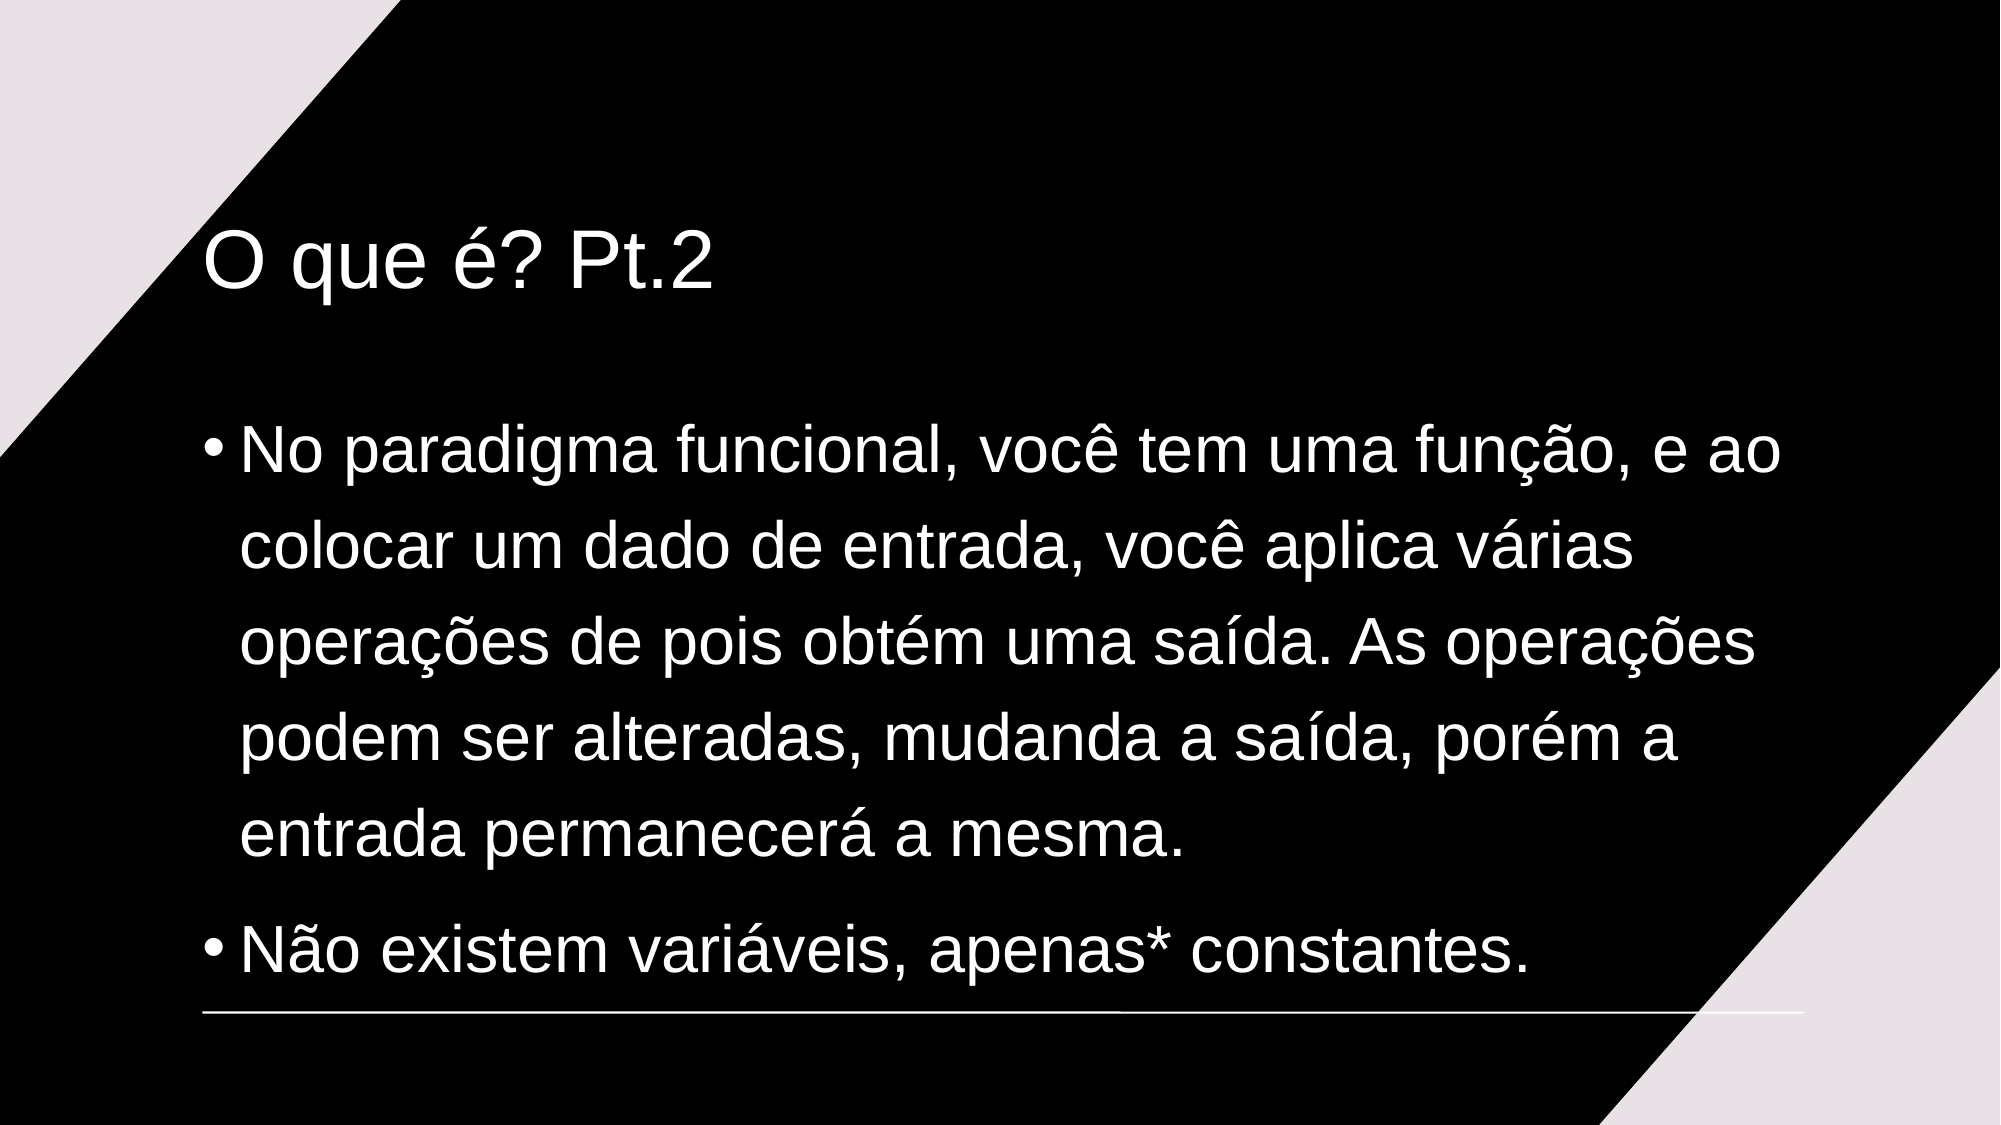

# O que é? Pt.2
No paradigma funcional, você tem uma função, e ao colocar um dado de entrada, você aplica várias operações de pois obtém uma saída. As operações podem ser alteradas, mudanda a saída, porém a entrada permanecerá a mesma.
Não existem variáveis, apenas* constantes.